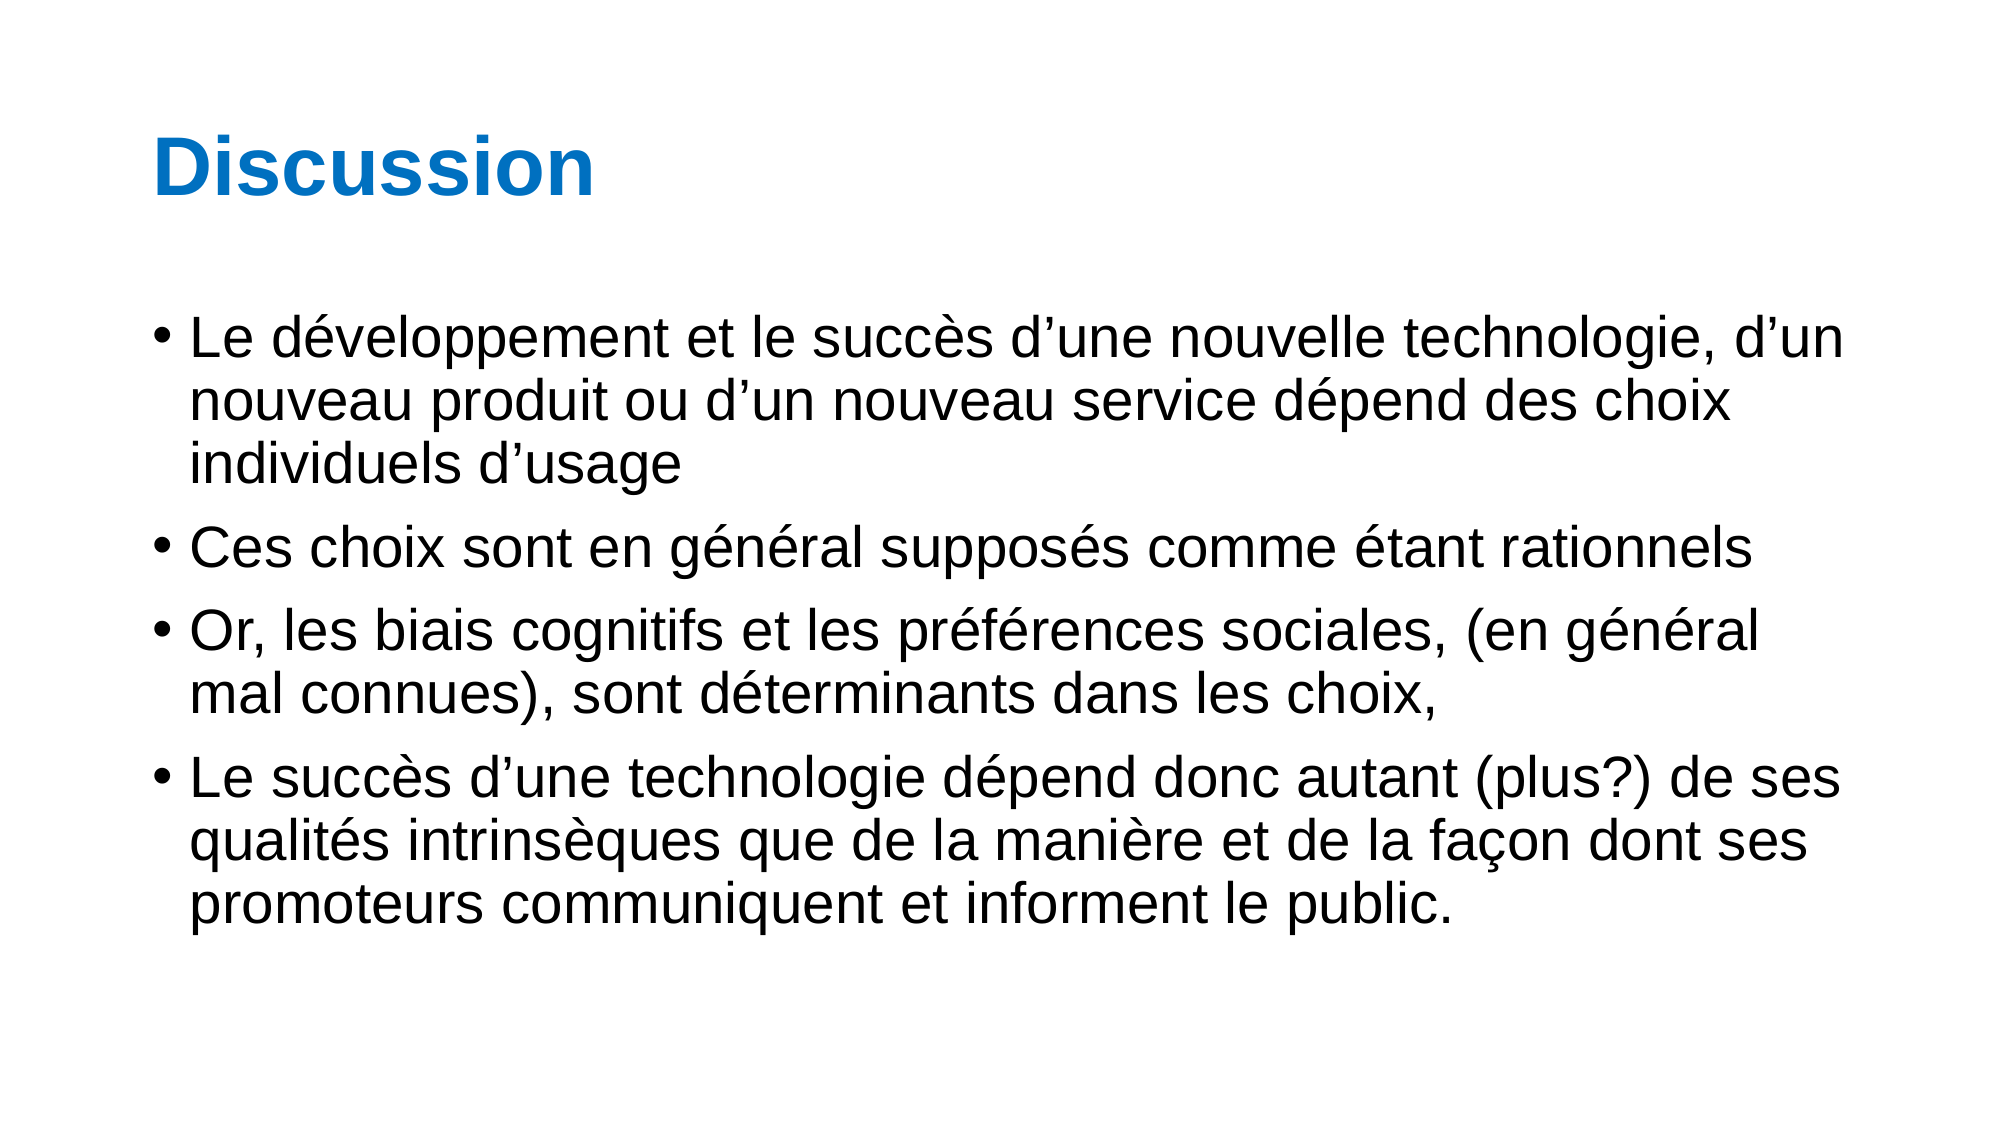

# Discussion
Le développement et le succès d’une nouvelle technologie, d’un nouveau produit ou d’un nouveau service dépend des choix individuels d’usage
Ces choix sont en général supposés comme étant rationnels
Or, les biais cognitifs et les préférences sociales, (en général mal connues), sont déterminants dans les choix,
Le succès d’une technologie dépend donc autant (plus?) de ses qualités intrinsèques que de la manière et de la façon dont ses promoteurs communiquent et informent le public.